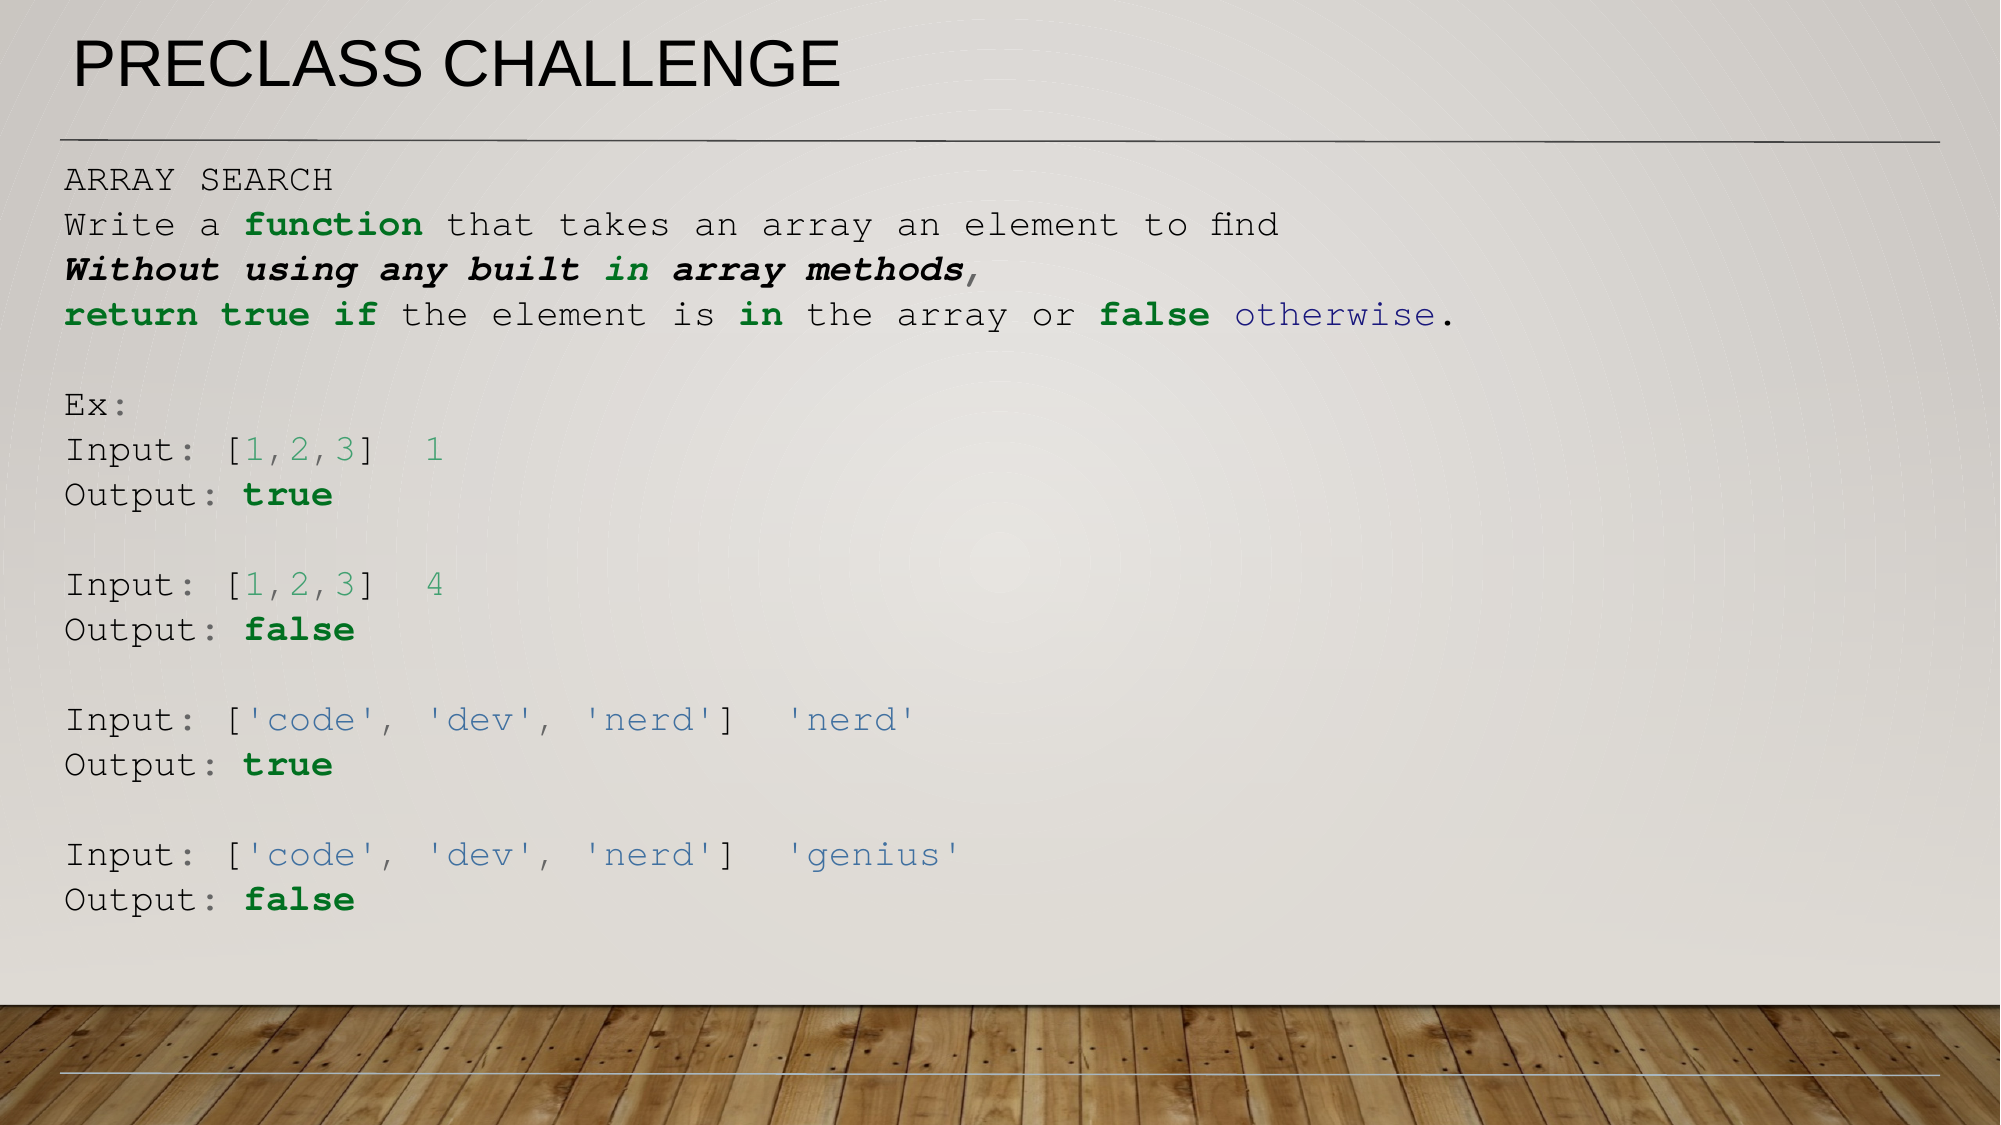

# PrecLASS CHALLENGE
ARRAY SEARCH
Write a function that takes an array an element to find
Without using any built in array methods,
return true if the element is in the array or false otherwise.
Ex:
Input: [1,2,3]  1
Output: true
Input: [1,2,3]  4
Output: false
Input: ['code', 'dev', 'nerd']  'nerd'
Output: true
Input: ['code', 'dev', 'nerd']  'genius'
Output: false